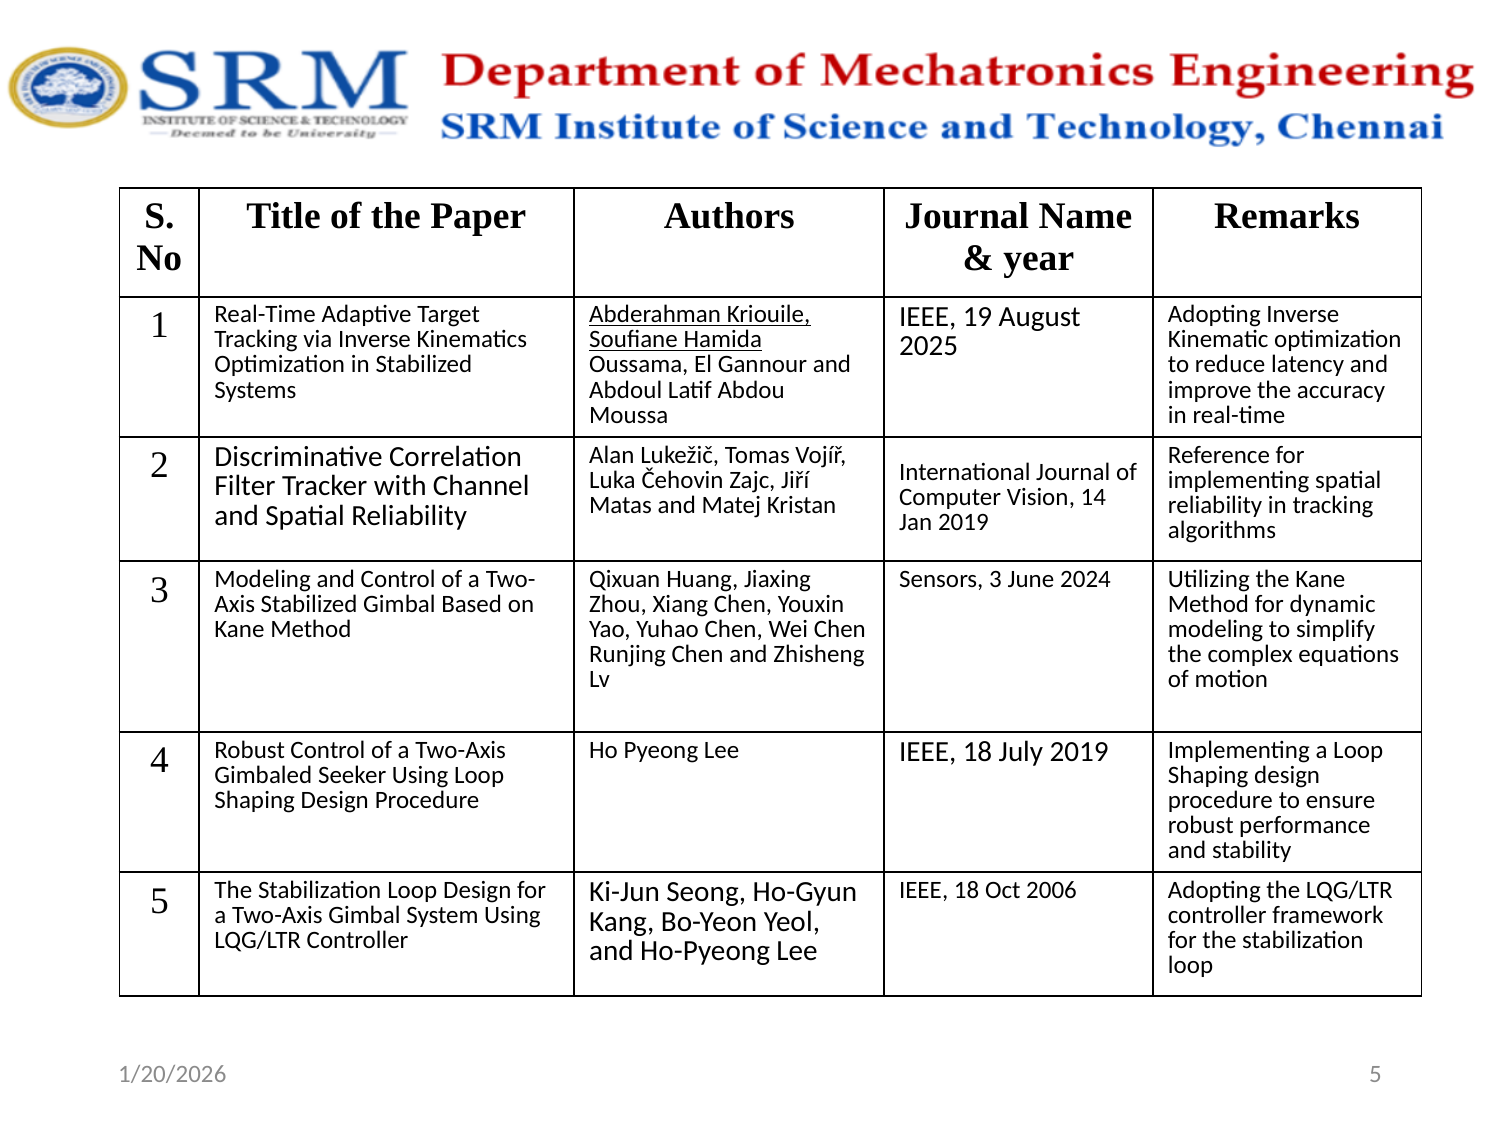

| S.No | Title of the Paper | Authors | Journal Name & year | Remarks |
| --- | --- | --- | --- | --- |
| 1 | Real-Time Adaptive Target Tracking via Inverse Kinematics Optimization in Stabilized Systems | Abderahman Kriouile, Soufiane Hamida Oussama, El Gannour and Abdoul Latif Abdou Moussa | IEEE, 19 August 2025 | Adopting Inverse Kinematic optimization to reduce latency and improve the accuracy in real-time |
| 2 | Discriminative Correlation Filter Tracker with Channel and Spatial Reliability | Alan Lukežič, Tomas Vojíř, Luka Čehovin Zajc, Jiří Matas and Matej Kristan | International Journal of Computer Vision, 14 Jan 2019 | Reference for implementing spatial reliability in tracking algorithms |
| 3 | Modeling and Control of a Two-Axis Stabilized Gimbal Based on Kane Method | Qixuan Huang, Jiaxing Zhou, Xiang Chen, Youxin Yao, Yuhao Chen, Wei Chen Runjing Chen and Zhisheng Lv | Sensors, 3 June 2024 | Utilizing the Kane Method for dynamic modeling to simplify the complex equations of motion |
| 4 | Robust Control of a Two-Axis Gimbaled Seeker Using Loop Shaping Design Procedure | Ho Pyeong Lee | IEEE, 18 July 2019 | Implementing a Loop Shaping design procedure to ensure robust performance and stability |
| 5 | The Stabilization Loop Design for a Two-Axis Gimbal System Using LQG/LTR Controller | Ki-Jun Seong, Ho-Gyun Kang, Bo-Yeon Yeol, and Ho-Pyeong Lee | IEEE, 18 Oct 2006 | Adopting the LQG/LTR controller framework for the stabilization loop |
1/20/2026
5